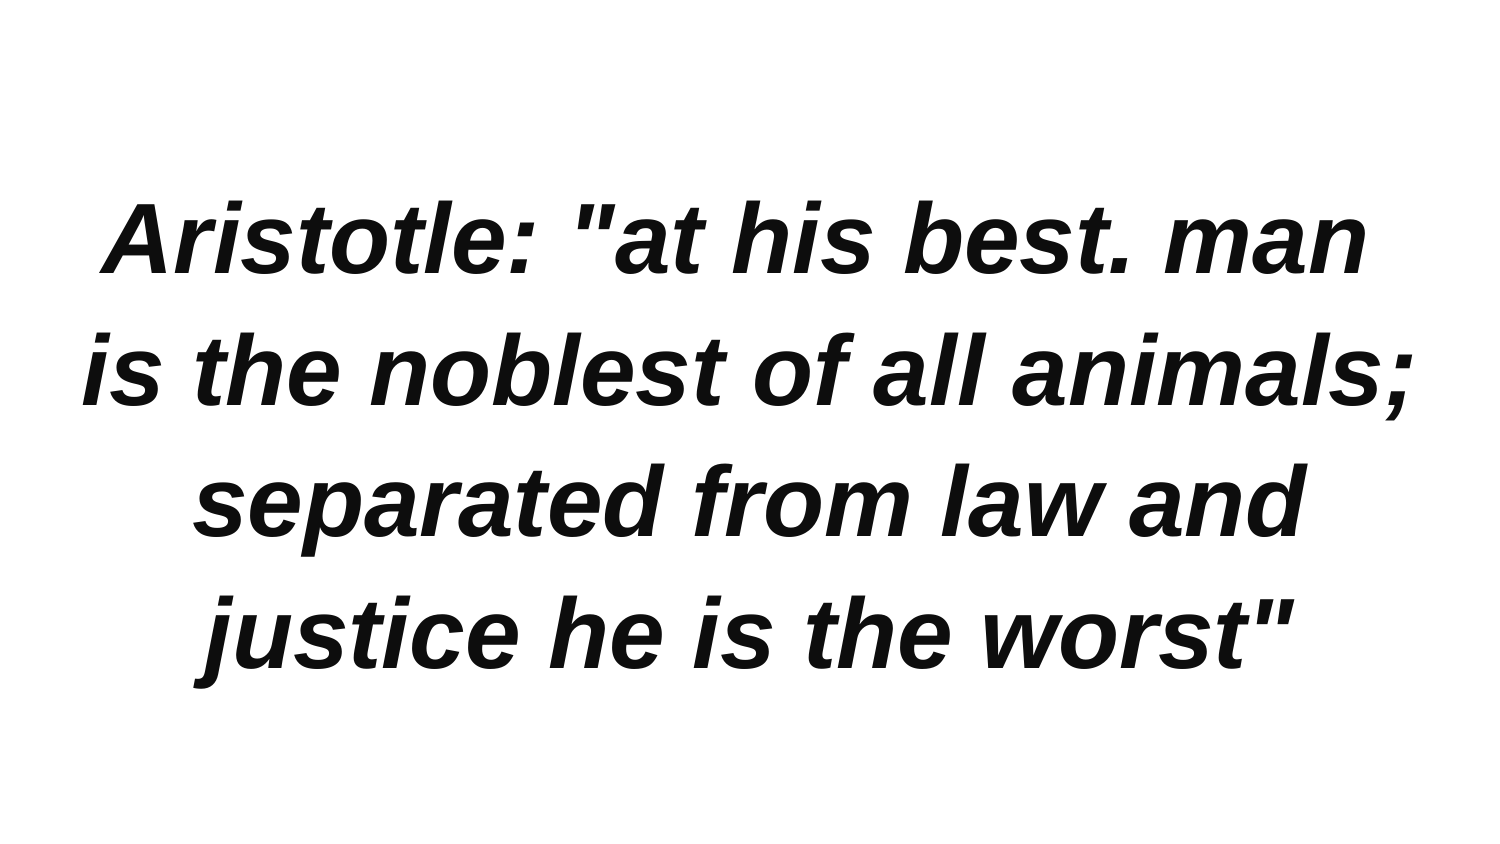

Aristotle: "at his best. man  is the noblest of all animals; separated from law and justice he is the worst"